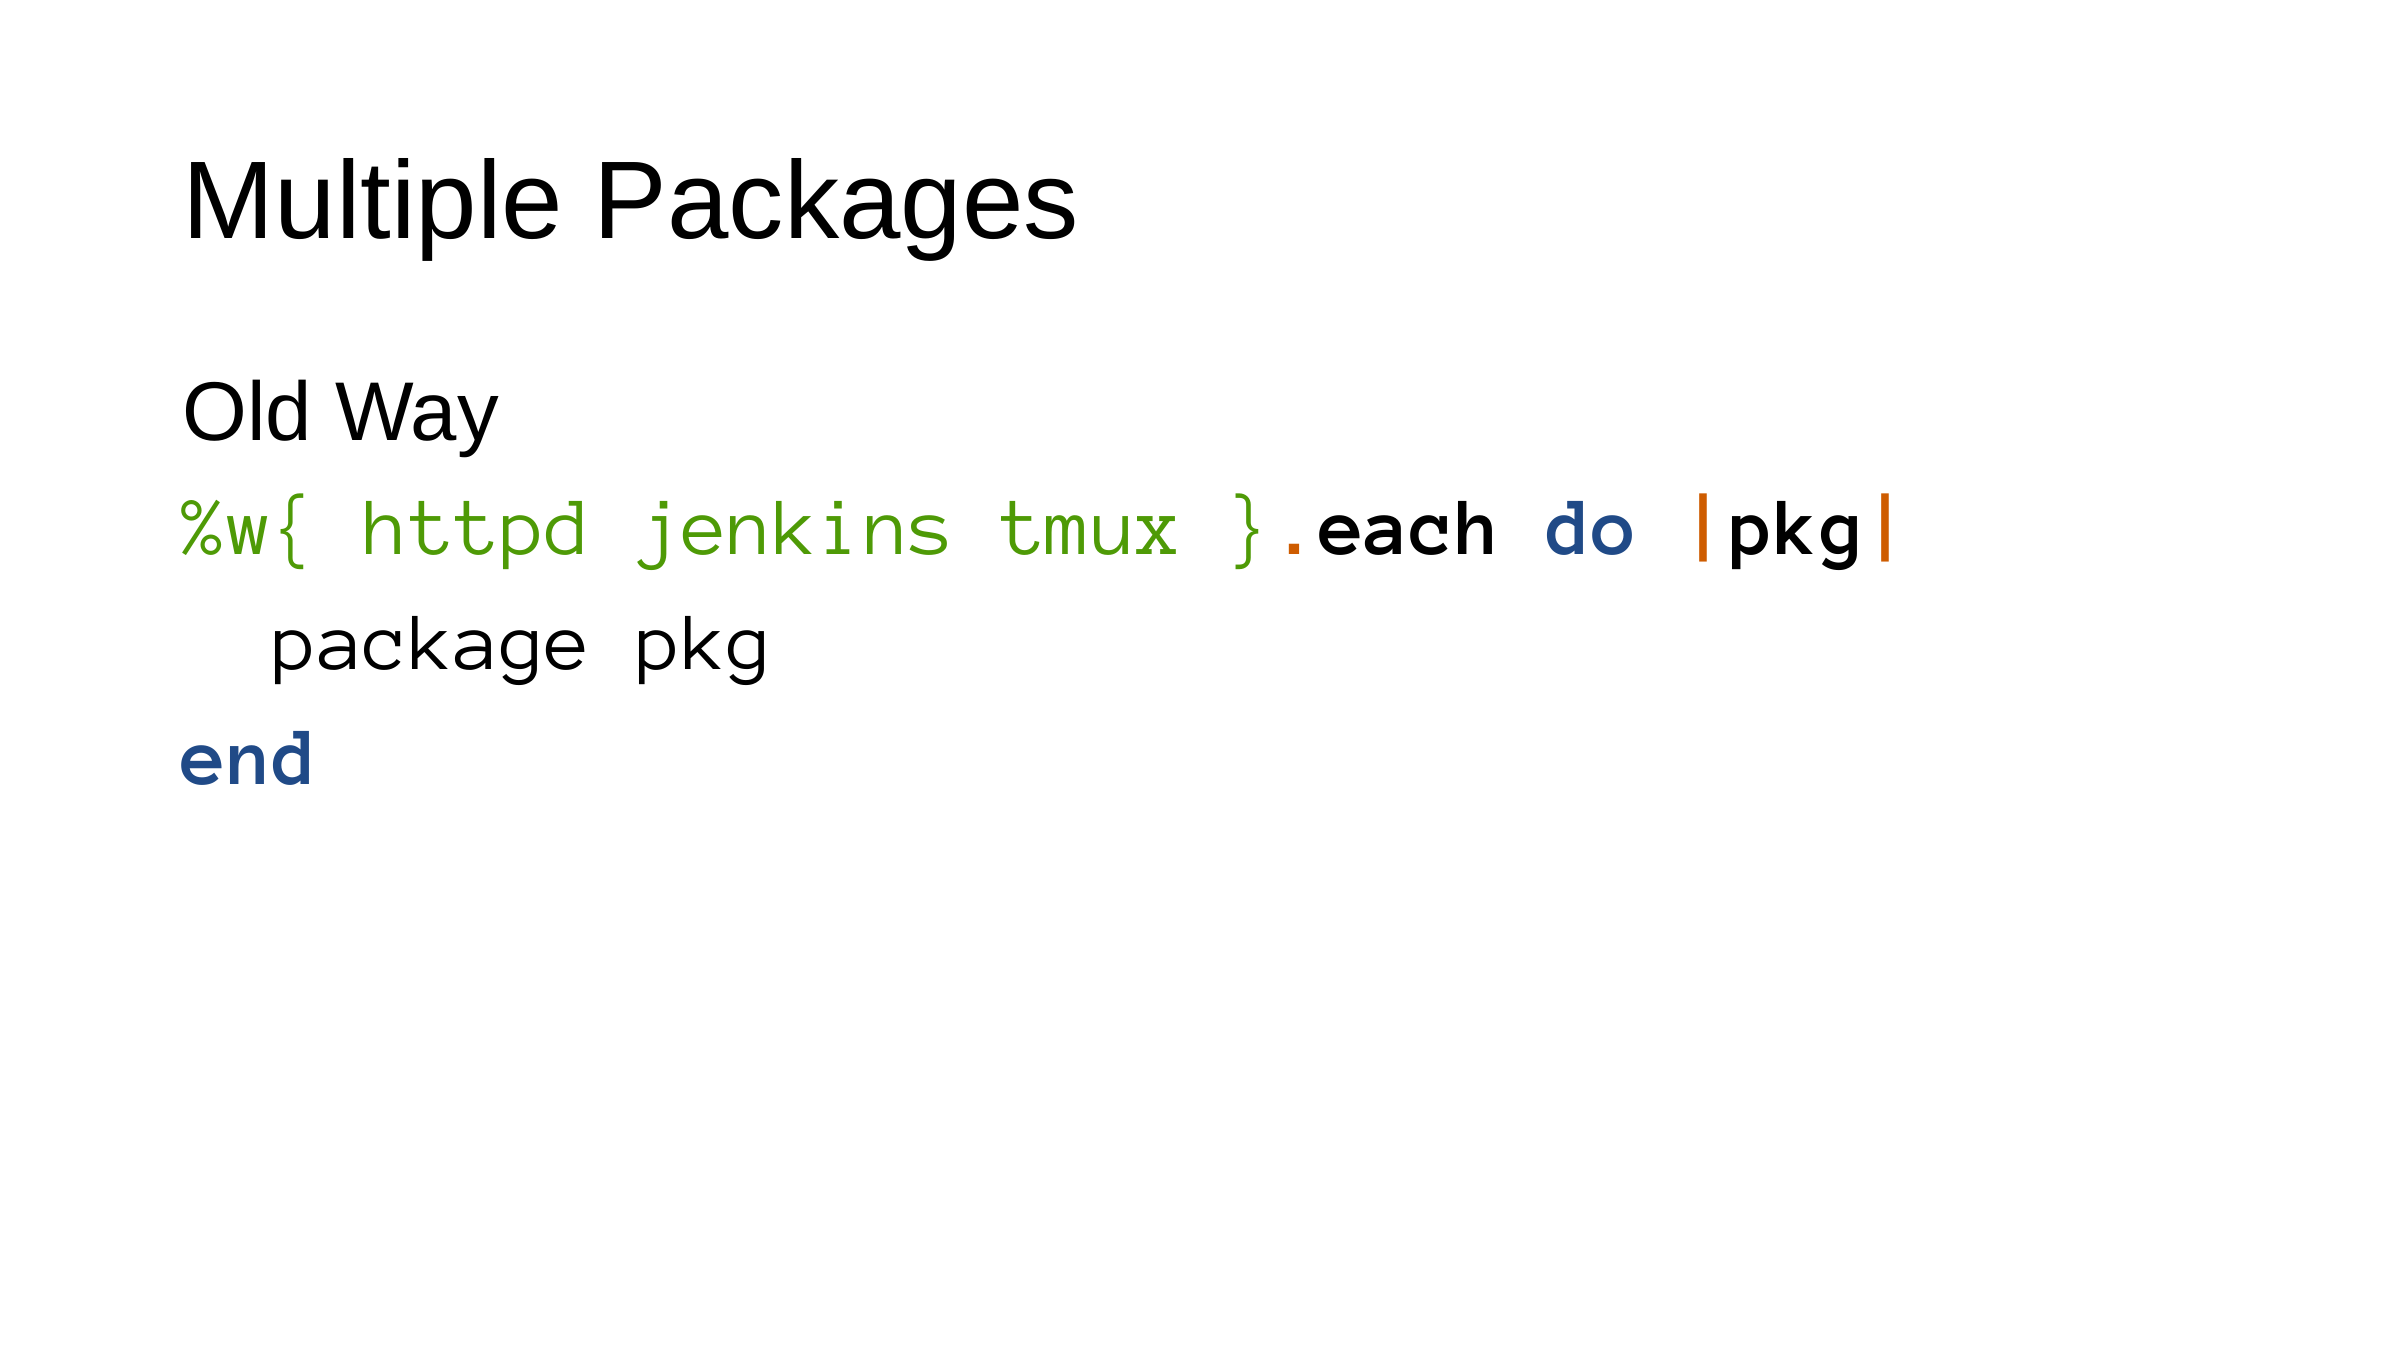

# Multiple Packages
Old Way
%w{ httpd jenkins tmux }.each do |pkg|
  package pkg
end